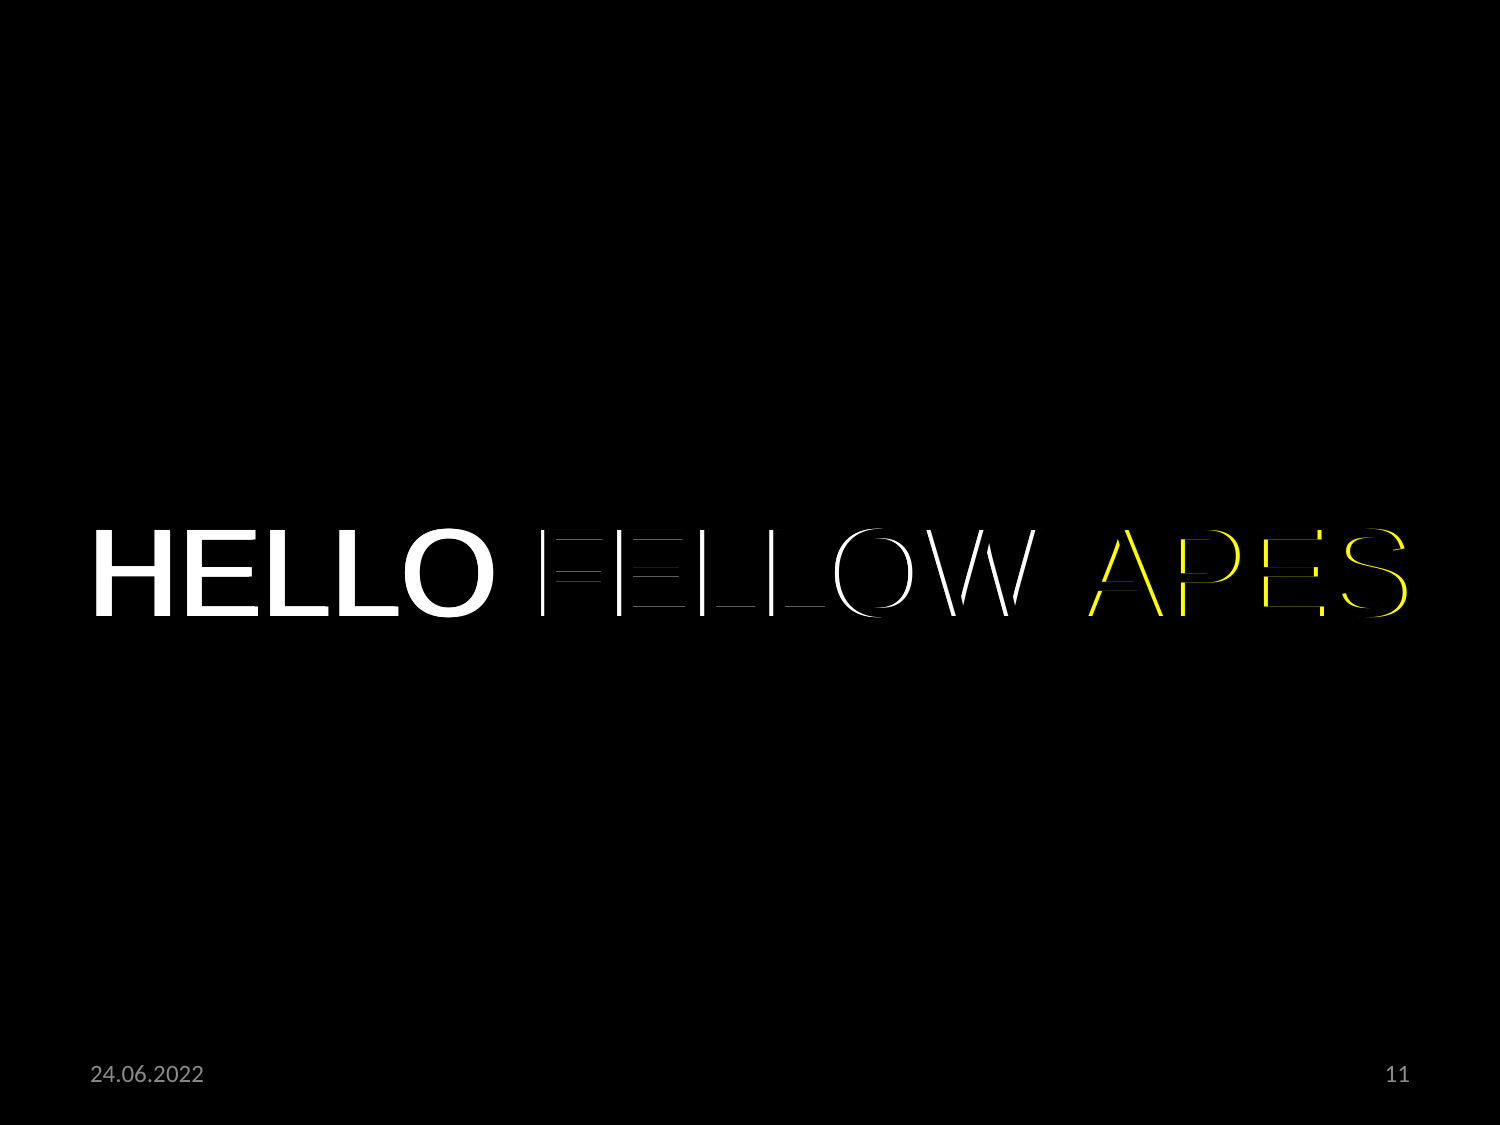

HELLO FELLOW APES
HELLO FELLOW APES
HELLO FELLOW APES
24.06.2022
11